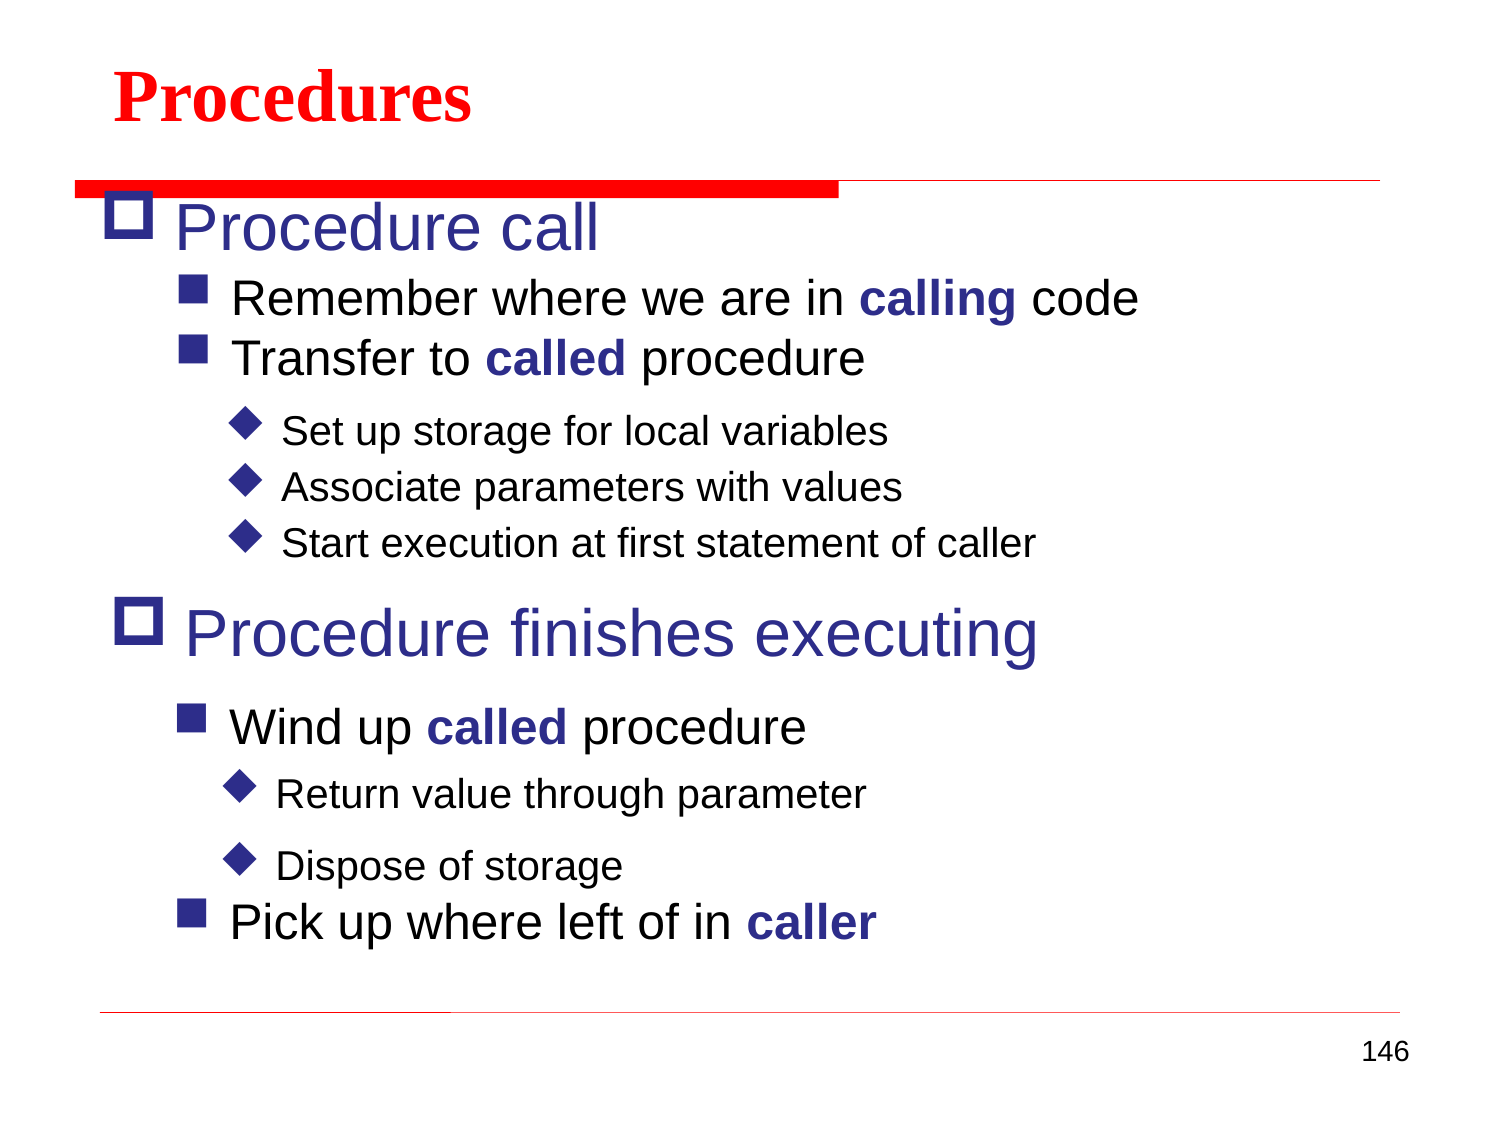

Procedures
Procedure call
Remember where we are in calling code
Transfer to called procedure
Set up storage for local variables

Associate parameters with values

Start execution at first statement of caller
Procedure finishes executing
Wind up called procedure
Return value through parameter

Dispose of storage
Pick up where left of in caller
146